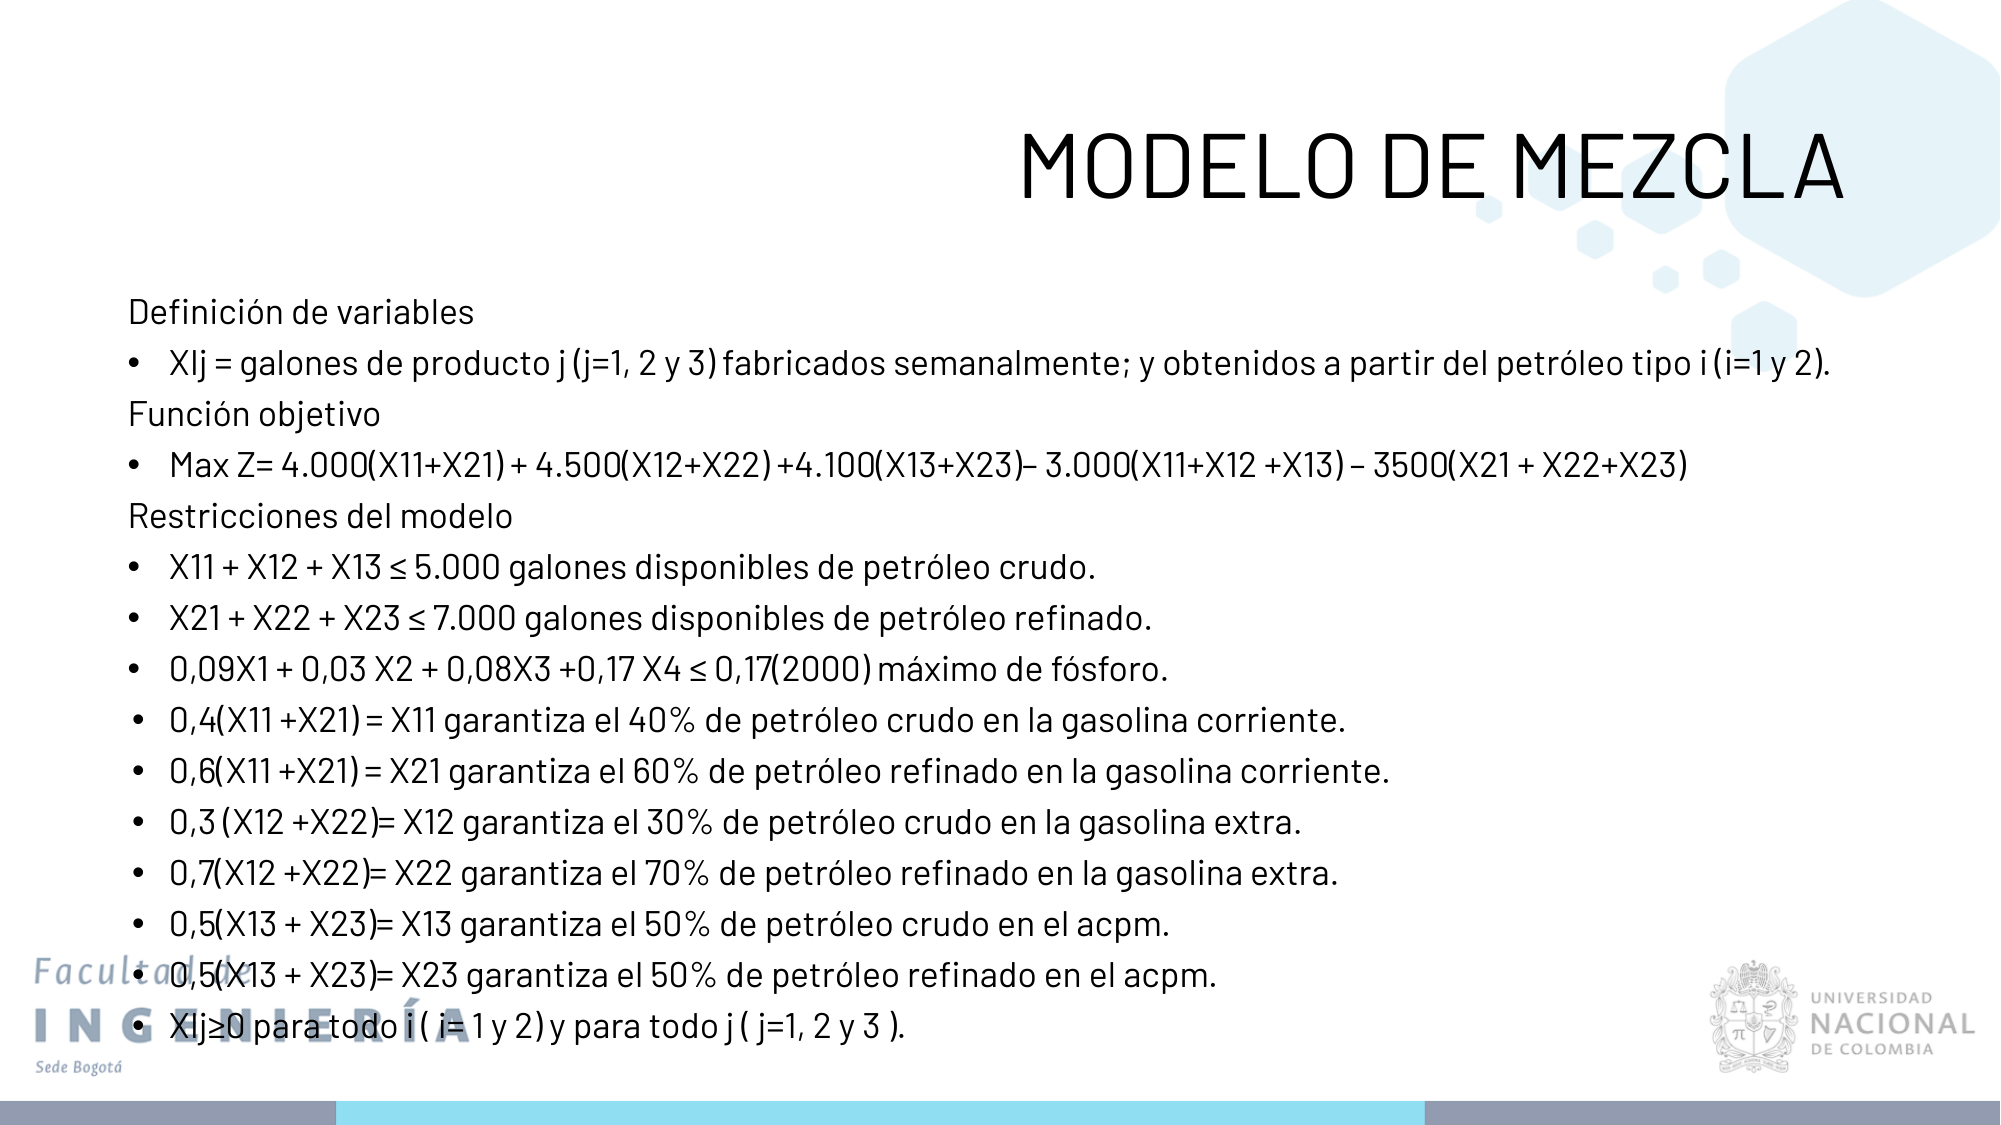

# MODELO DE MEZCLA
Definición de variables
XIj = galones de producto j (j=1, 2 y 3) fabricados semanalmente; y obtenidos a partir del petróleo tipo i (i=1 y 2).
Función objetivo
Max Z= 4.000(X11+X21) + 4.500(X12+X22) +4.100(X13+X23)– 3.000(X11+X12 +X13) – 3500(X21 + X22+X23)
Restricciones del modelo
X11 + X12 + X13 ≤ 5.000 galones disponibles de petróleo crudo.
X21 + X22 + X23 ≤ 7.000 galones disponibles de petróleo refinado.
0,09X1 + 0,03 X2 + 0,08X3 +0,17 X4 ≤ 0,17(2000) máximo de fósforo.
0,4(X11 +X21) = X11 garantiza el 40% de petróleo crudo en la gasolina corriente.
0,6(X11 +X21) = X21 garantiza el 60% de petróleo refinado en la gasolina corriente.
0,3 (X12 +X22)= X12 garantiza el 30% de petróleo crudo en la gasolina extra.
0,7(X12 +X22)= X22 garantiza el 70% de petróleo refinado en la gasolina extra.
0,5(X13 + X23)= X13 garantiza el 50% de petróleo crudo en el acpm.
0,5(X13 + X23)= X23 garantiza el 50% de petróleo refinado en el acpm.
XIj≥0 para todo i ( i= 1 y 2) y para todo j ( j=1, 2 y 3 ).